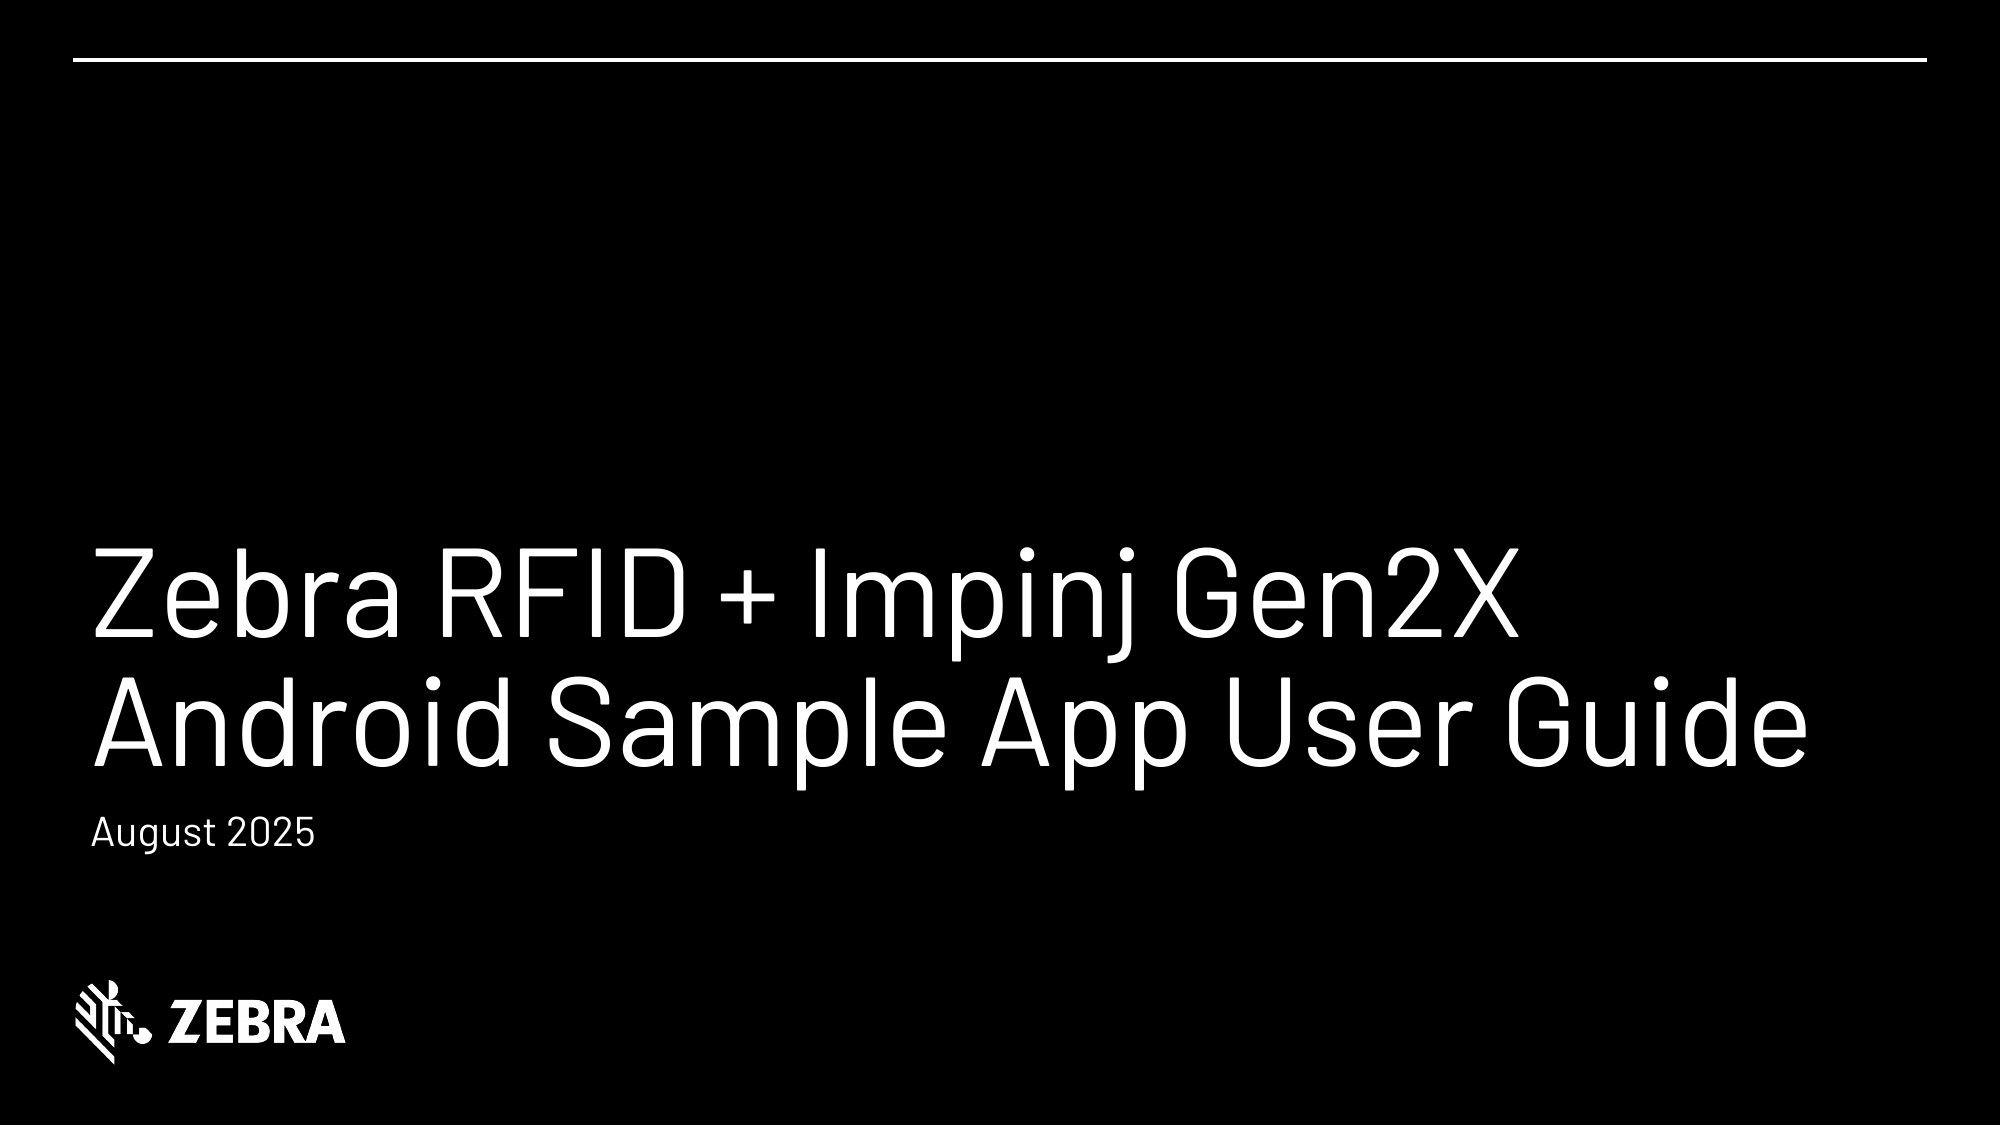

# Zebra RFID + Impinj Gen2X Android Sample App User Guide
August 2025